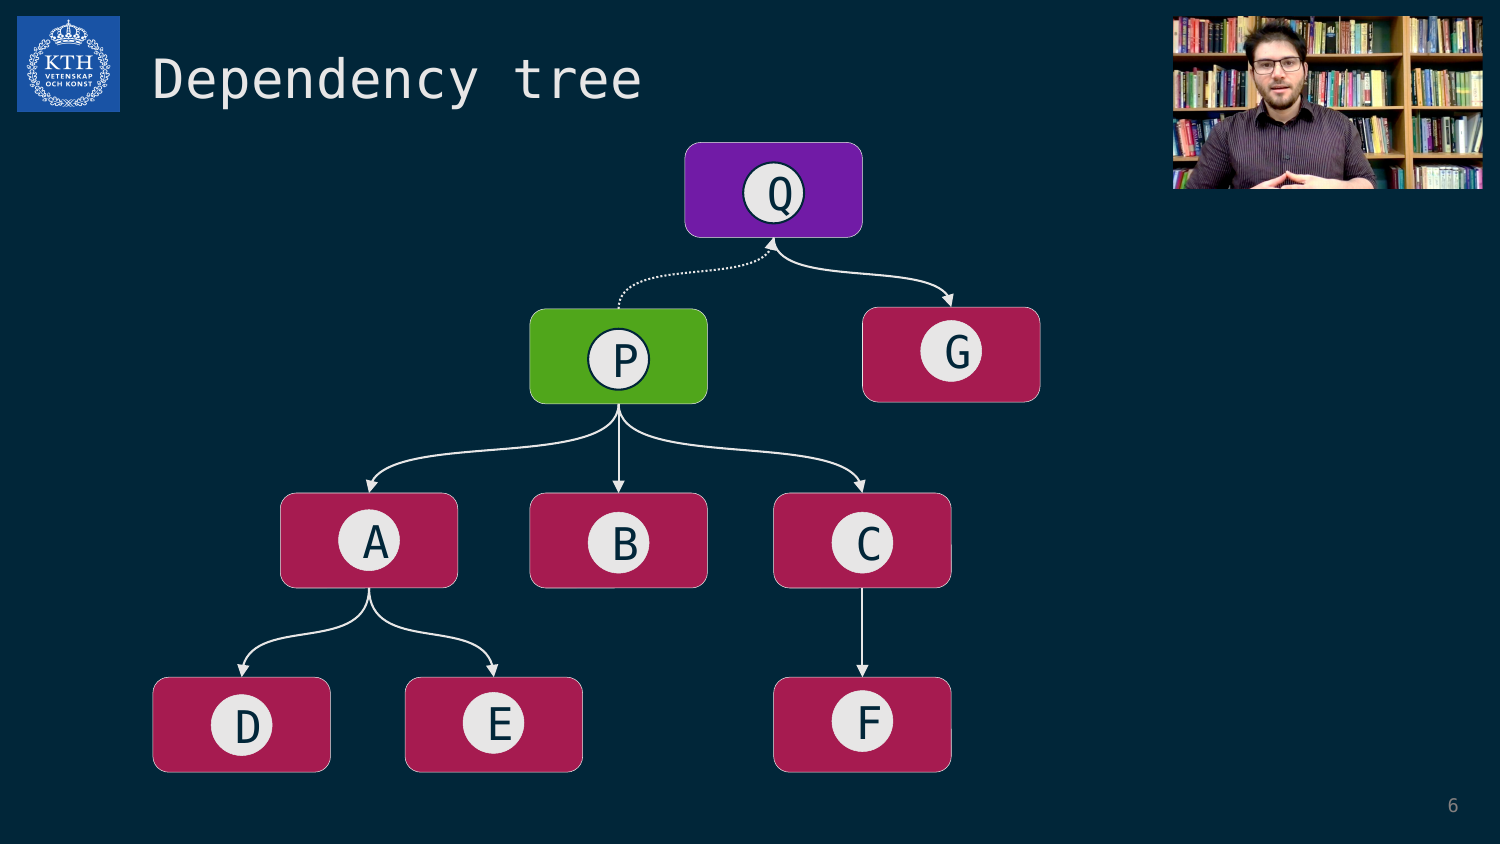

# Dependency tree

Q

G
P

A
B
C

F
E
D
6